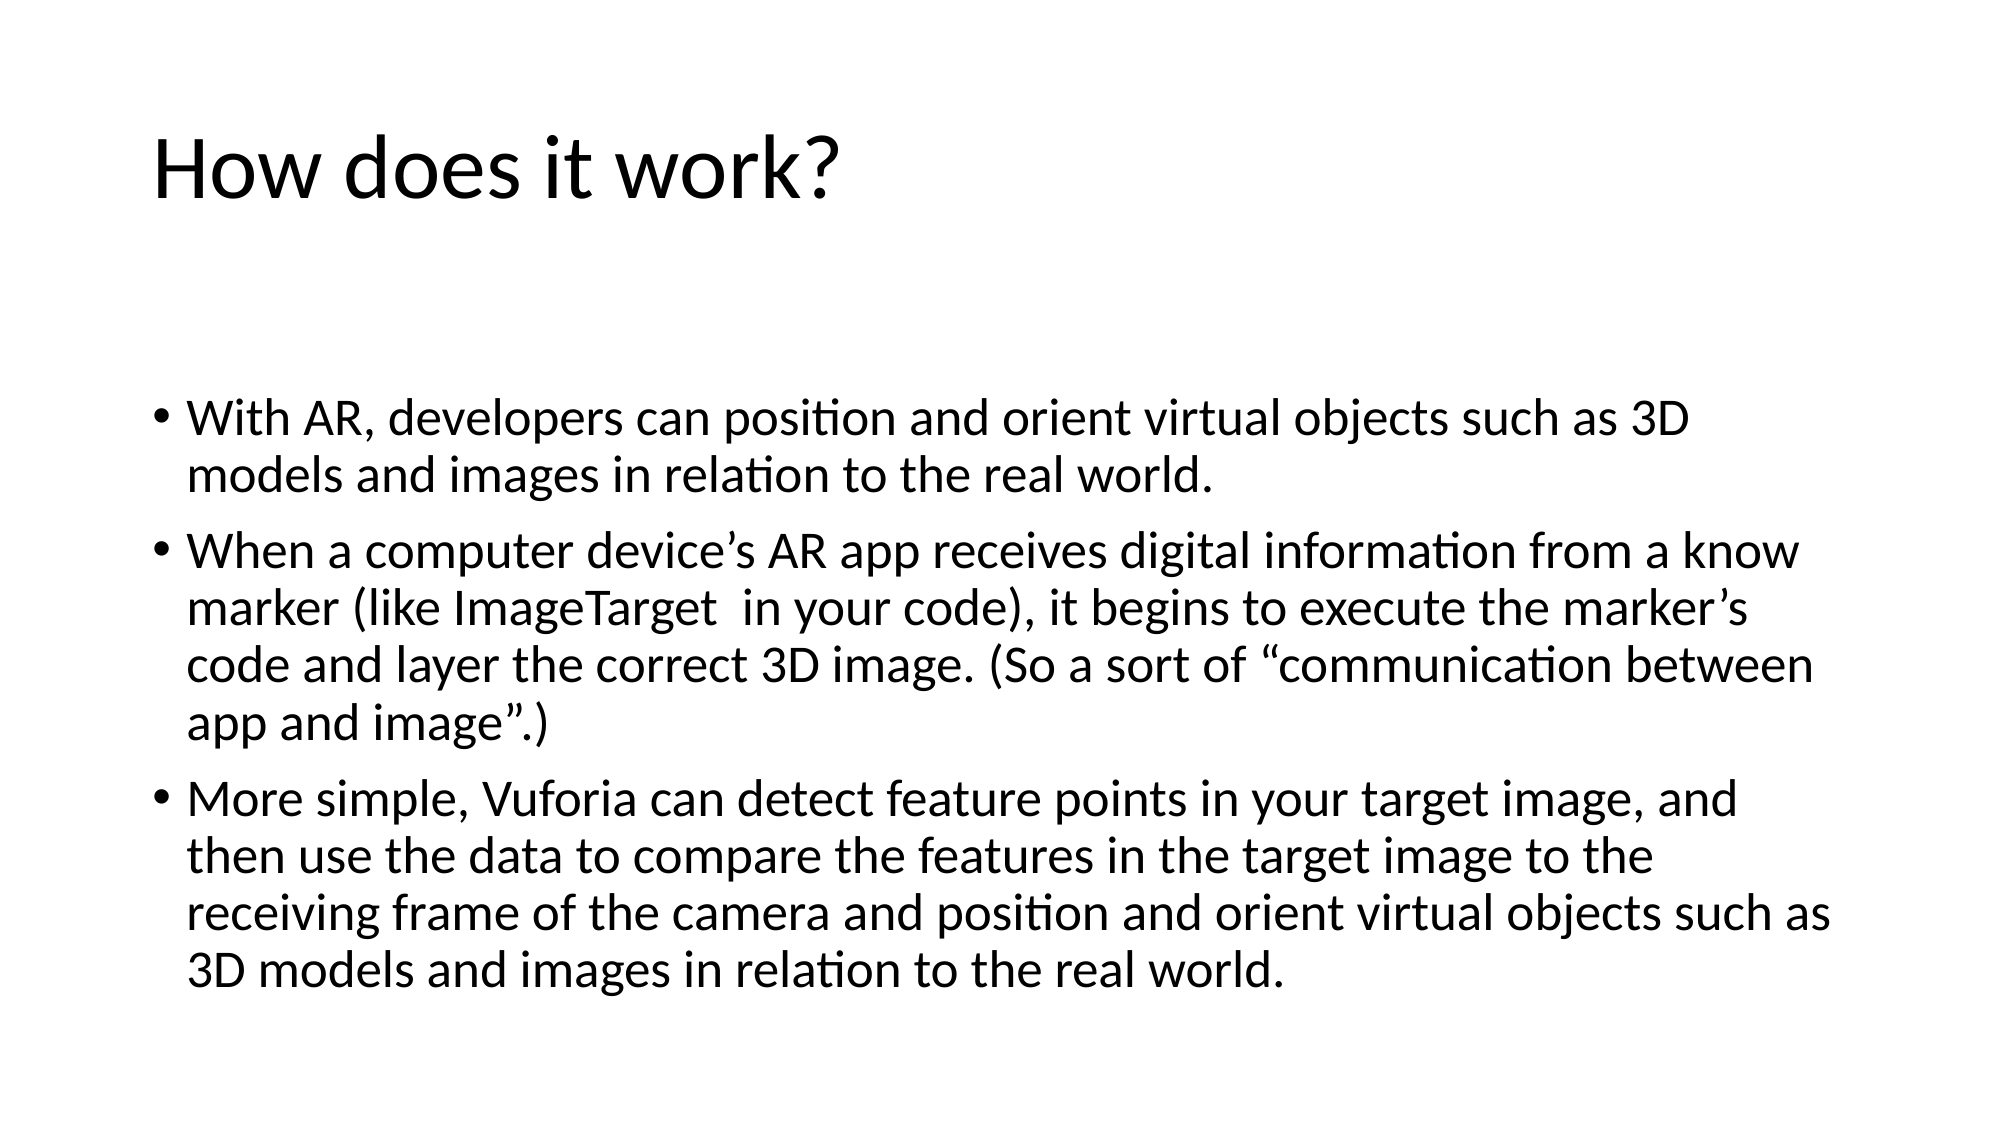

# How does it work?

With AR, developers can position and orient virtual objects such as 3D models and images in relation to the real world.
When a computer device’s AR app receives digital information from a know marker (like ImageTarget  in your code), it begins to execute the marker’s code and layer the correct 3D image. (So a sort of “communication between app and image”.)
More simple, Vuforia can detect feature points in your target image, and then use the data to compare the features in the target image to the receiving frame of the camera and position and orient virtual objects such as 3D models and images in relation to the real world.